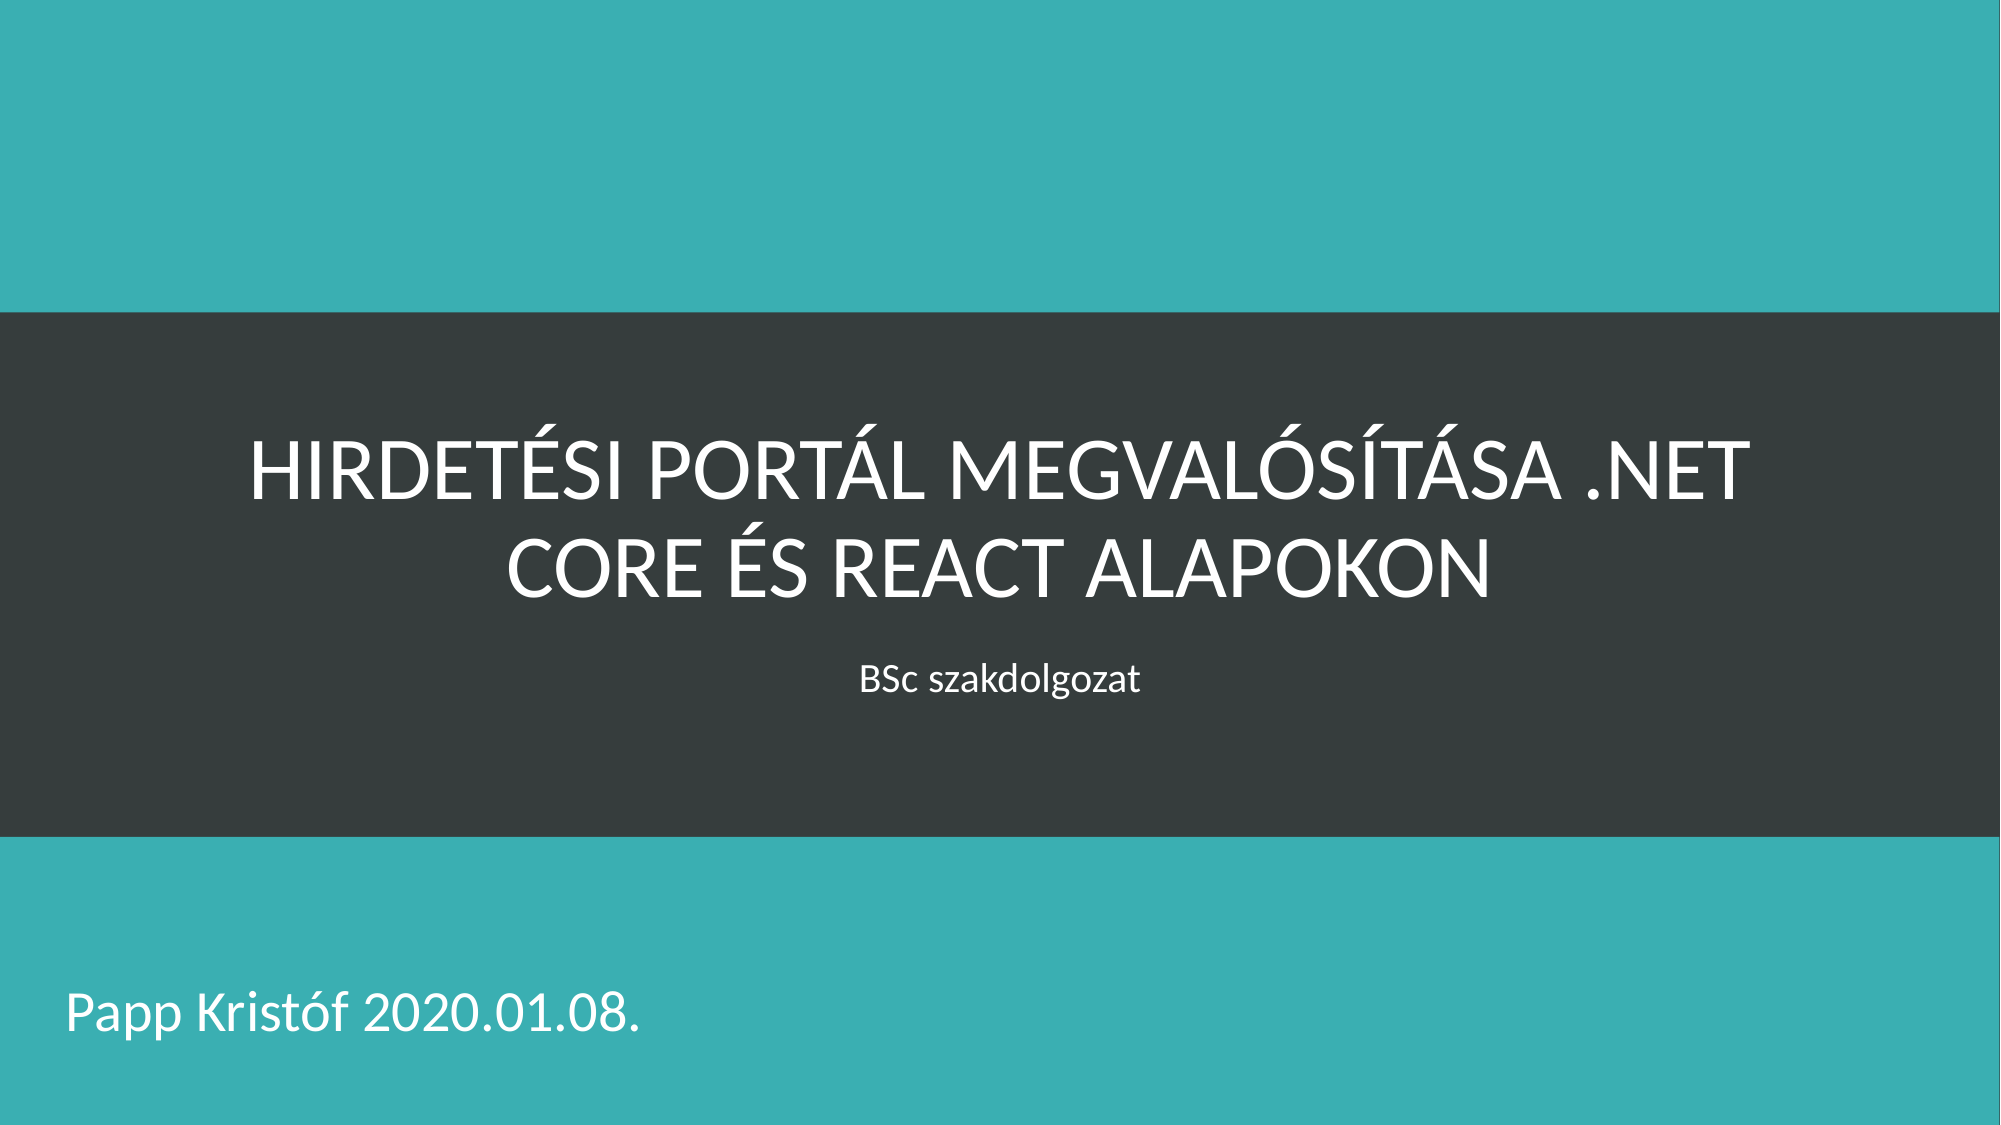

# HIRDETÉSI PORTÁL MEGVALÓSÍTÁSA .NET CORE ÉS REACT ALAPOKON
Bsc szakdolgozat
Papp Kristóf 2020.01.08.